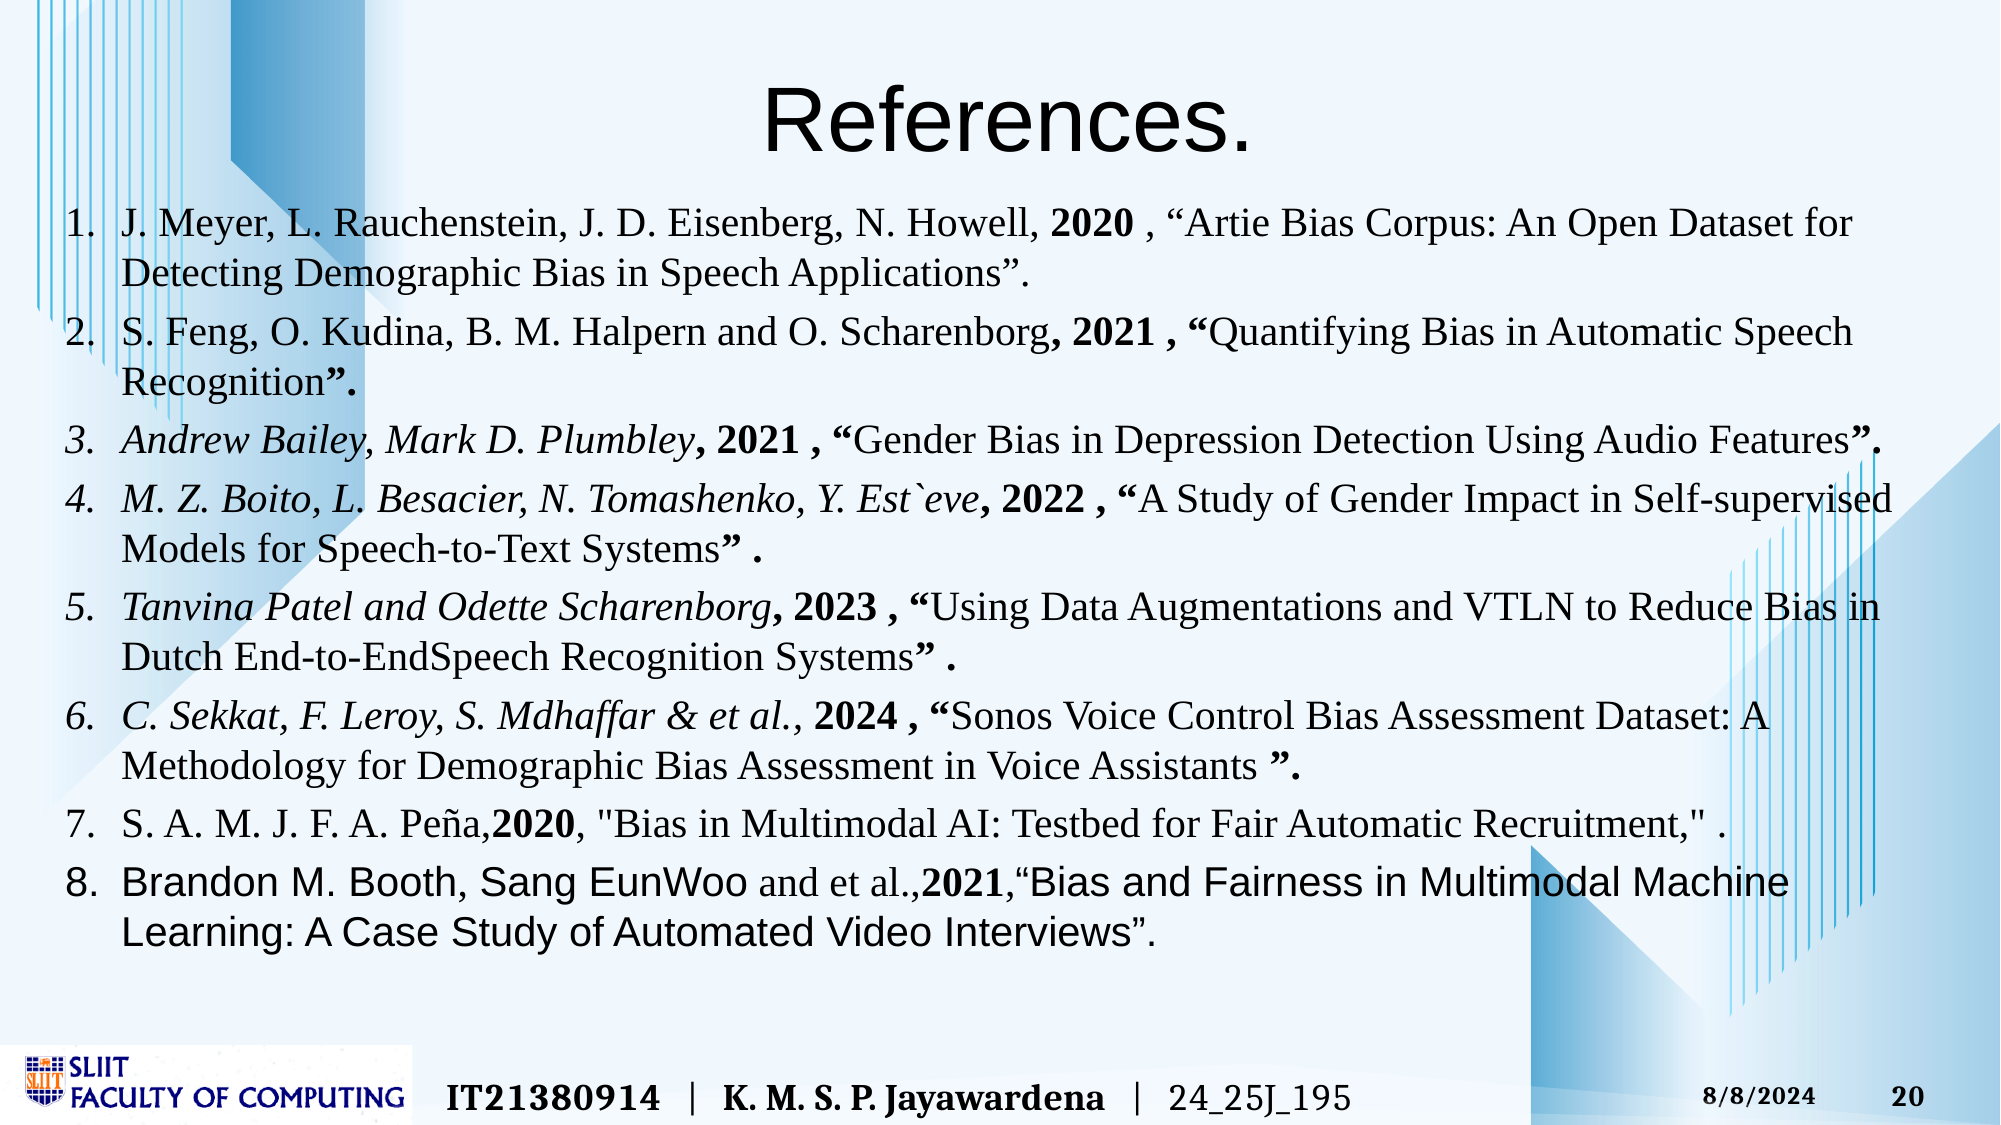

# References.
J. Meyer, L. Rauchenstein, J. D. Eisenberg, N. Howell, 2020 , “Artie Bias Corpus: An Open Dataset for Detecting Demographic Bias in Speech Applications”.
S. Feng, O. Kudina, B. M. Halpern and O. Scharenborg, 2021 , “Quantifying Bias in Automatic Speech Recognition”.
Andrew Bailey, Mark D. Plumbley, 2021 , “Gender Bias in Depression Detection Using Audio Features”.
M. Z. Boito, L. Besacier, N. Tomashenko, Y. Est`eve, 2022 , “A Study of Gender Impact in Self-supervised Models for Speech-to-Text Systems” .
Tanvina Patel and Odette Scharenborg, 2023 , “Using Data Augmentations and VTLN to Reduce Bias in Dutch End-to-EndSpeech Recognition Systems” .
C. Sekkat, F. Leroy, S. Mdhaffar & et al., 2024 , “Sonos Voice Control Bias Assessment Dataset: A Methodology for Demographic Bias Assessment in Voice Assistants ”.
S. A. M. J. F. A. Peña,2020, "Bias in Multimodal AI: Testbed for Fair Automatic Recruitment," .
Brandon M. Booth, Sang EunWoo and et al.,2021,“Bias and Fairness in Multimodal Machine Learning: A Case Study of Automated Video Interviews”.

IT21380914   |   K. M. S. P. Jayawardena   |   24_25J_195